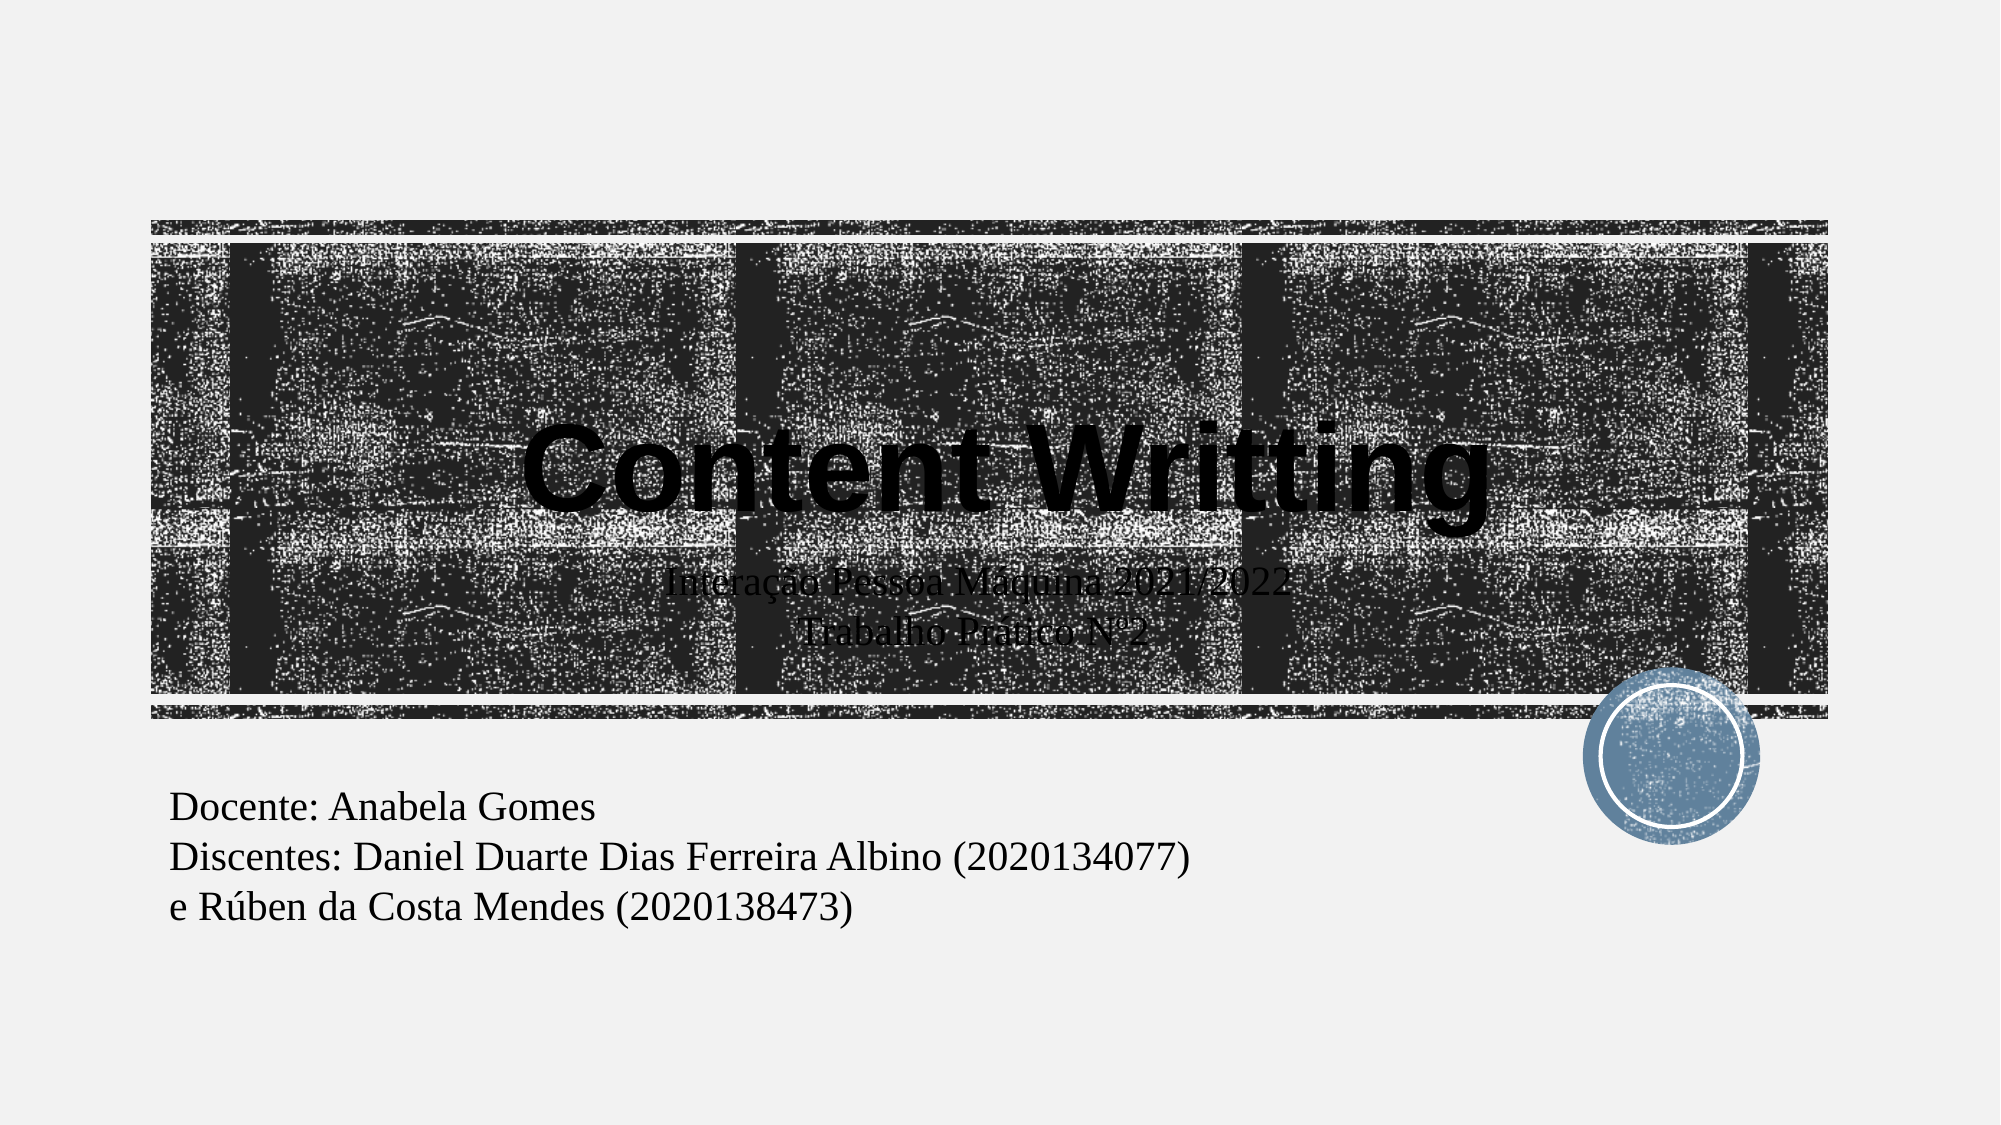

Content Writting
Interação Pessoa Máquina 2021/2022
Trabalho Prático Nº2
Docente: Anabela Gomes
Discentes: Daniel Duarte Dias Ferreira Albino (2020134077) e Rúben da Costa Mendes (2020138473)